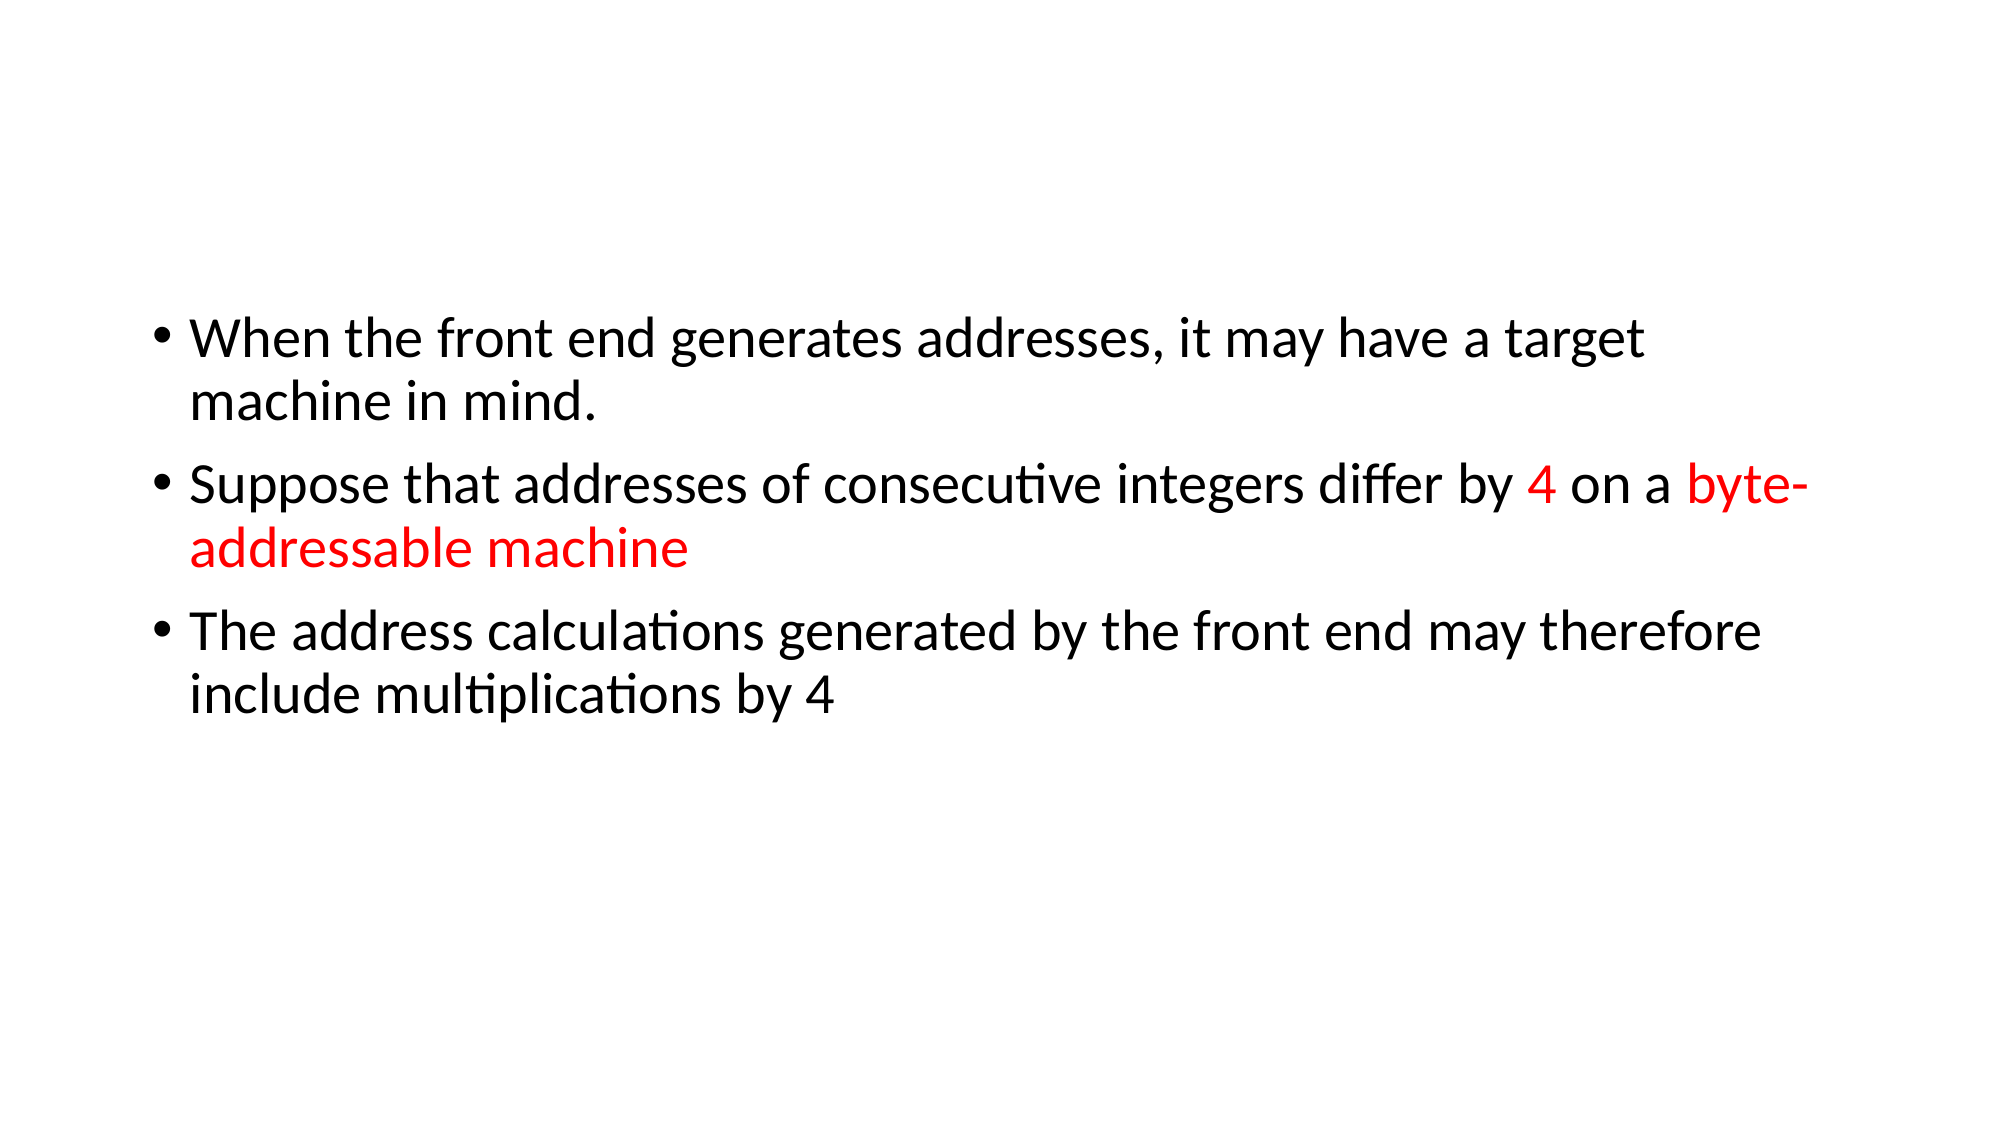

When the front end generates addresses, it may have a target machine in mind.
Suppose that addresses of consecutive integers differ by 4 on a byte-addressable machine
The address calculations generated by the front end may therefore include multiplications by 4